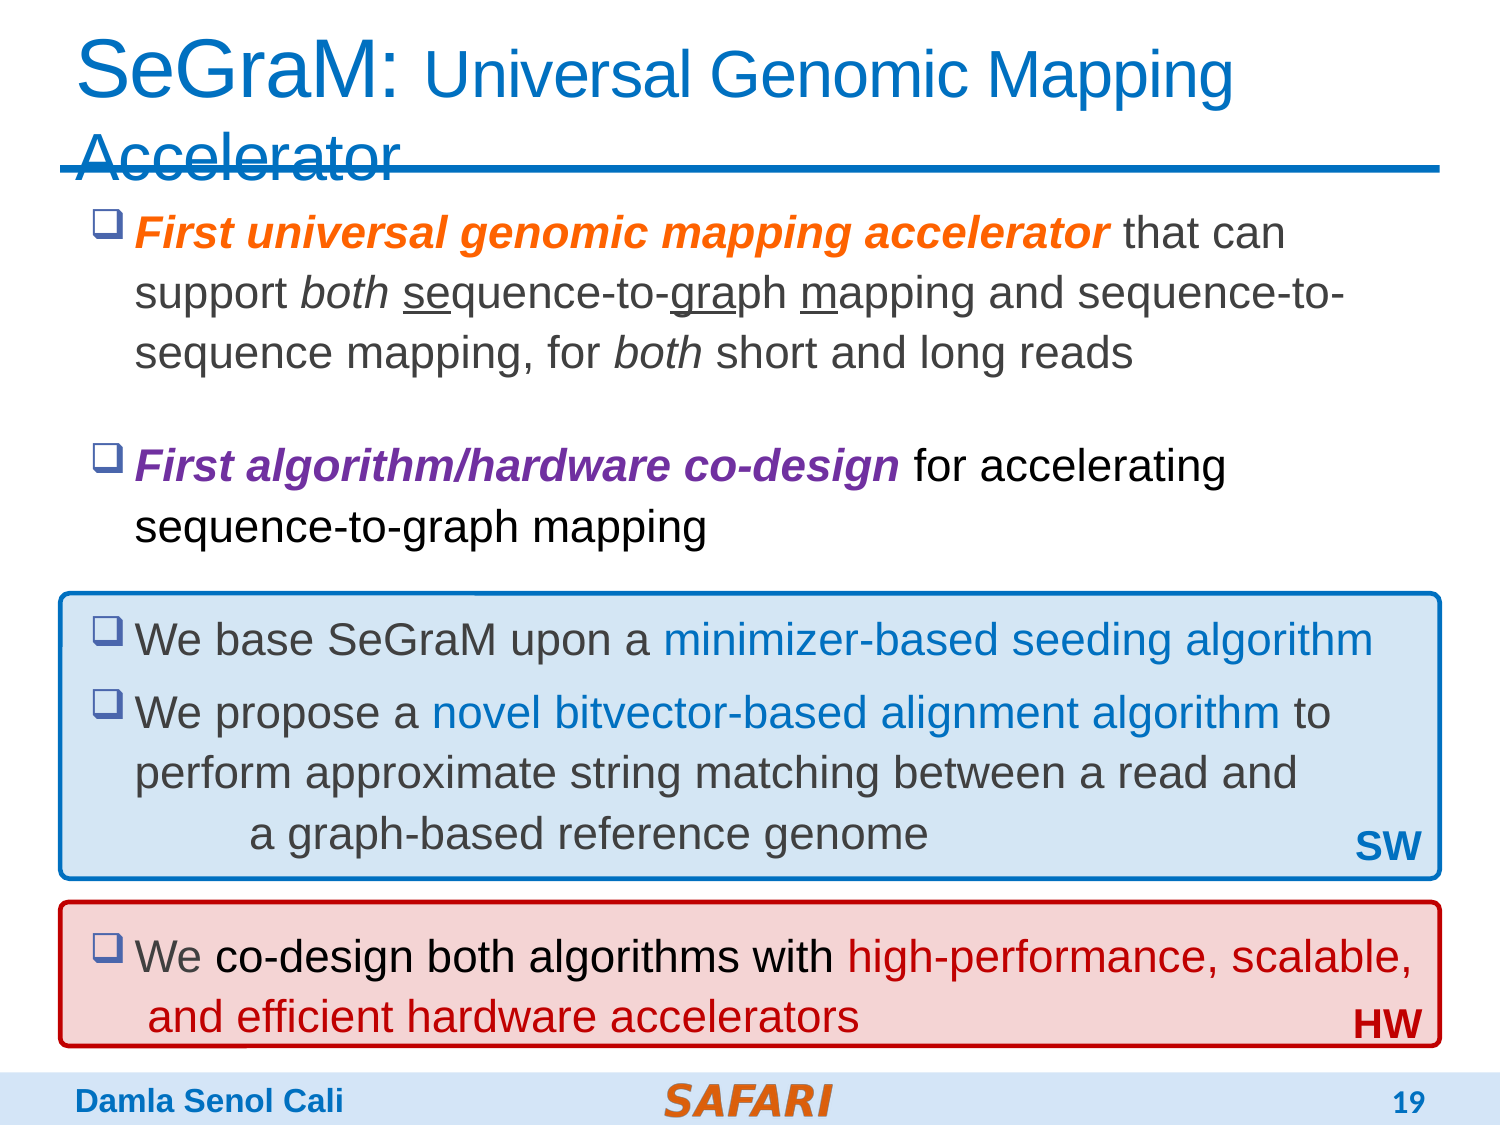

# SeGraM: Universal Genomic Mapping Accelerator
First universal genomic mapping accelerator that can support both sequence-to-graph mapping and sequence-to-sequence mapping, for both short and long reads

First algorithm/hardware co-design for accelerating
sequence-to-graph mapping

We base SeGraM upon a minimizer-based seeding algorithm
We propose a novel bitvector-based alignment algorithm to   perform approximate string matching between a read and                     a graph-based reference genome
We co-design both algorithms with high-performance, scalable,    and efficient hardware accelerators

SW

HW
19